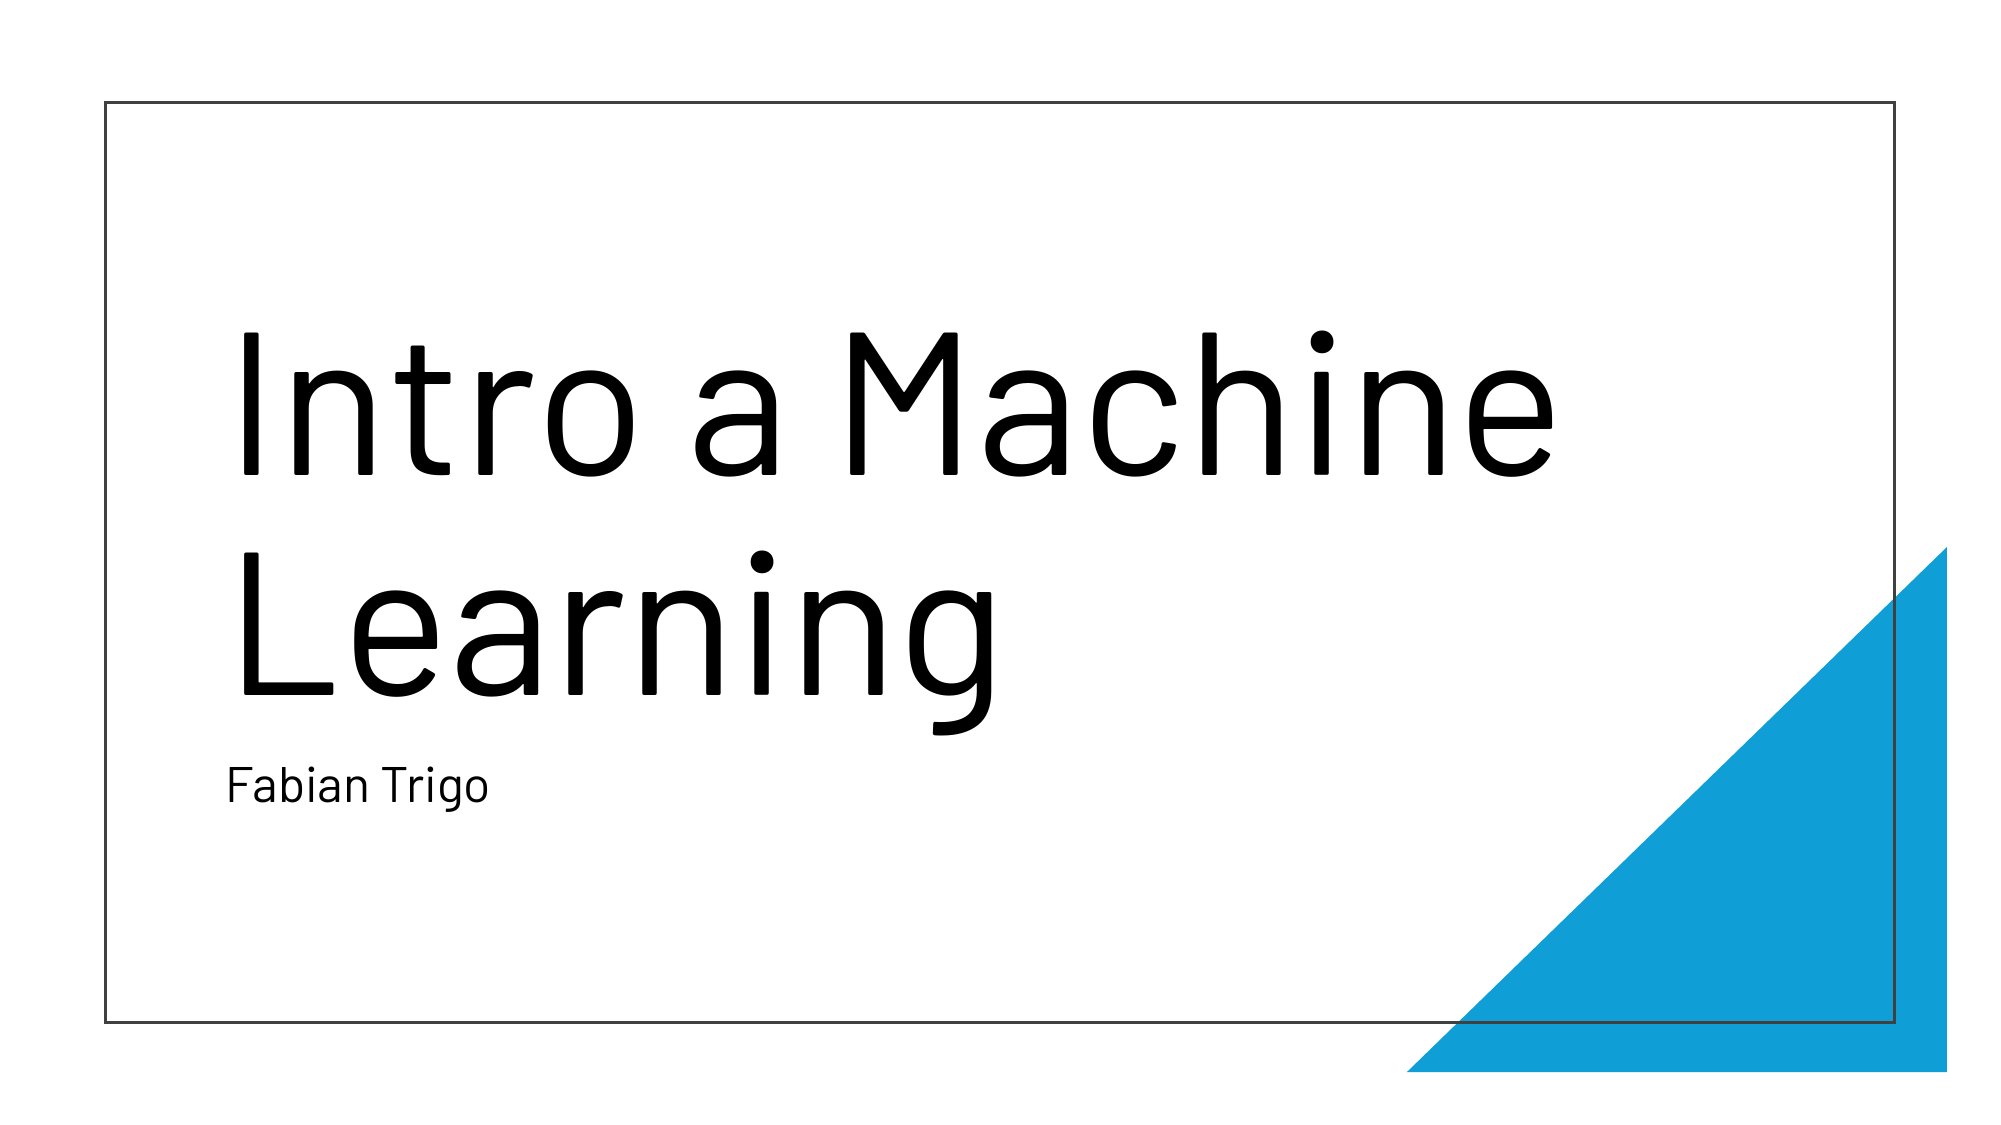

# Intro a Machine Learning

Fabian Trigo